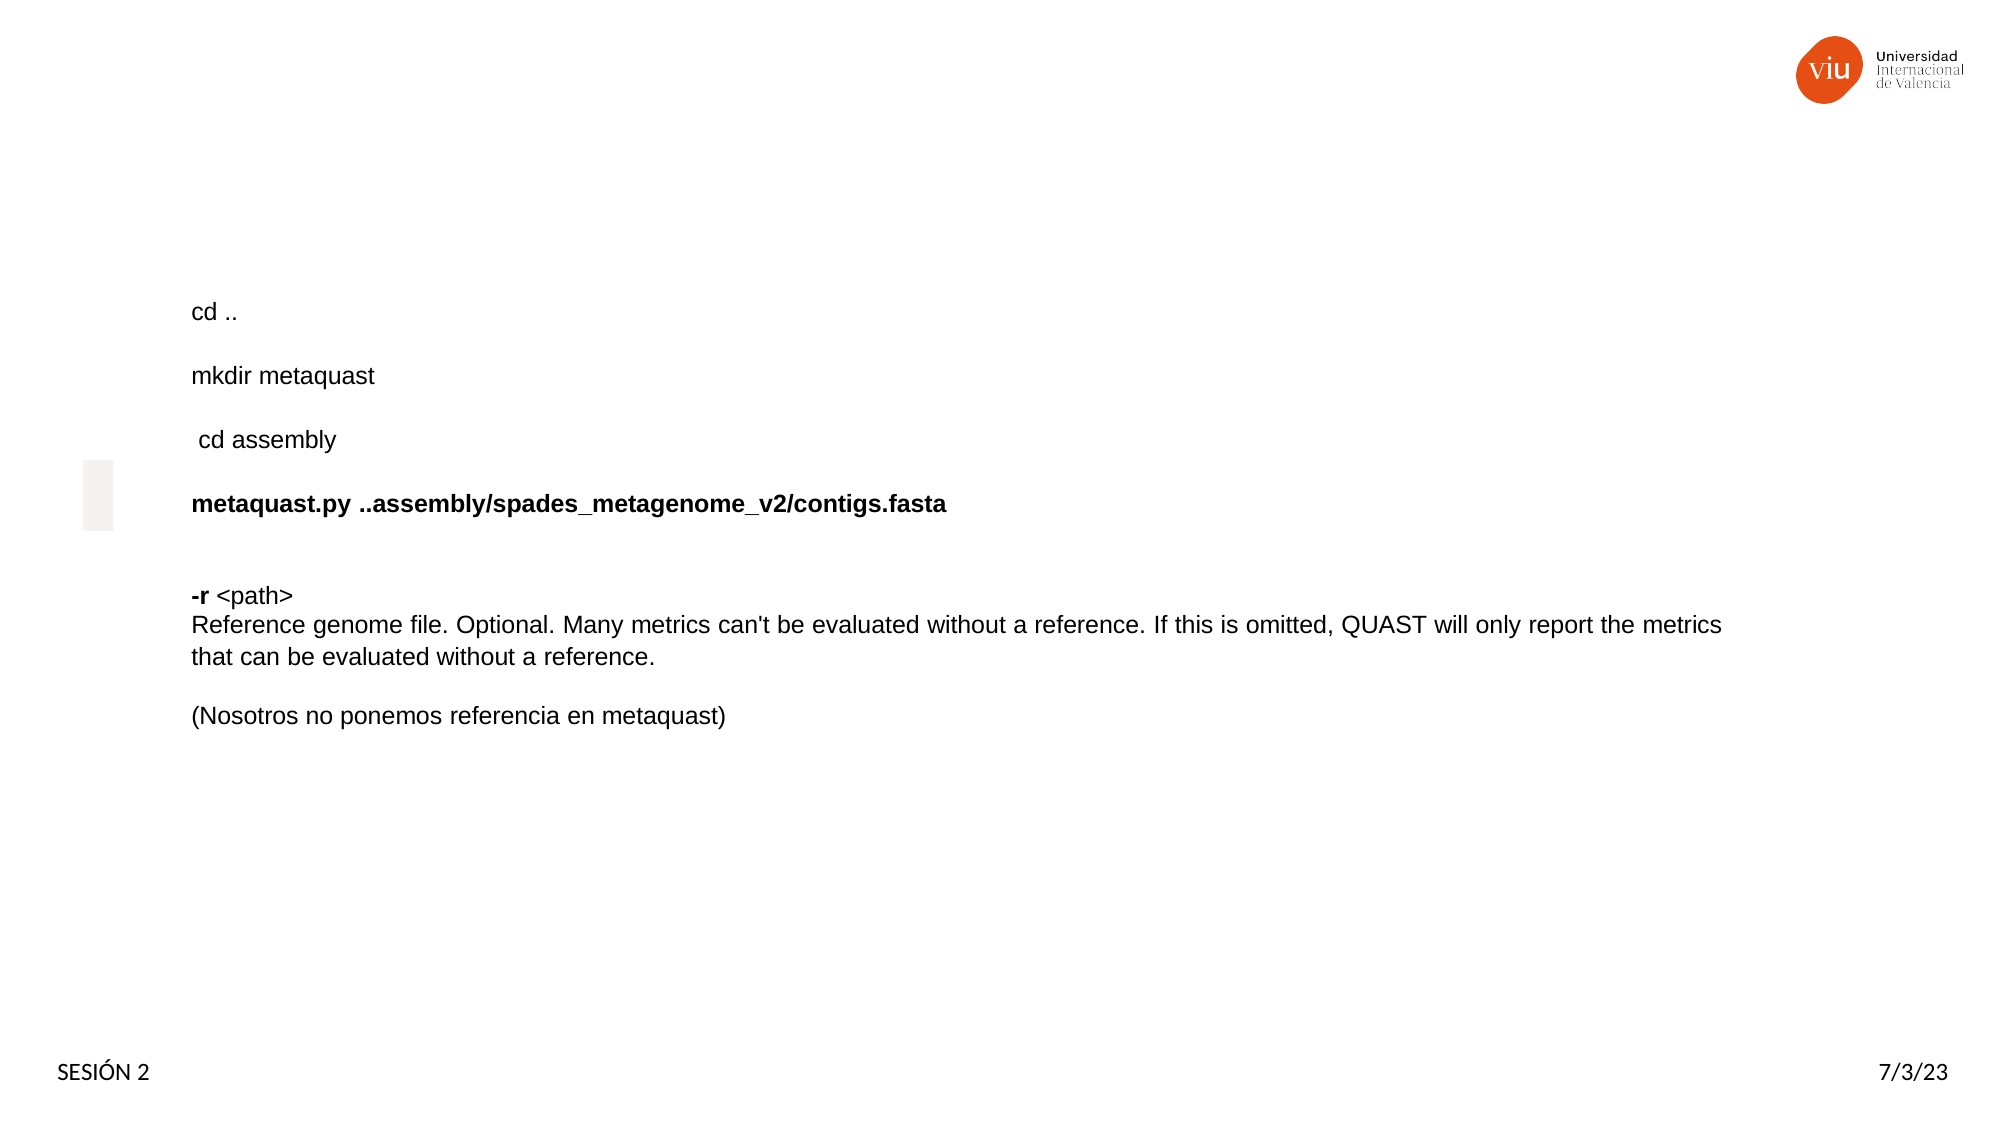

cd ..

mkdir metaquast

 cd assembly

metaquast.py ..assembly/spades_metagenome_v2/contigs.fasta

-r <path>
Reference genome file. Optional. Many metrics can't be evaluated without a reference. If this is omitted, QUAST will only report the metrics
that can be evaluated without a reference.

(Nosotros no ponemos referencia en metaquast)

SESIÓN 2
7/3/23